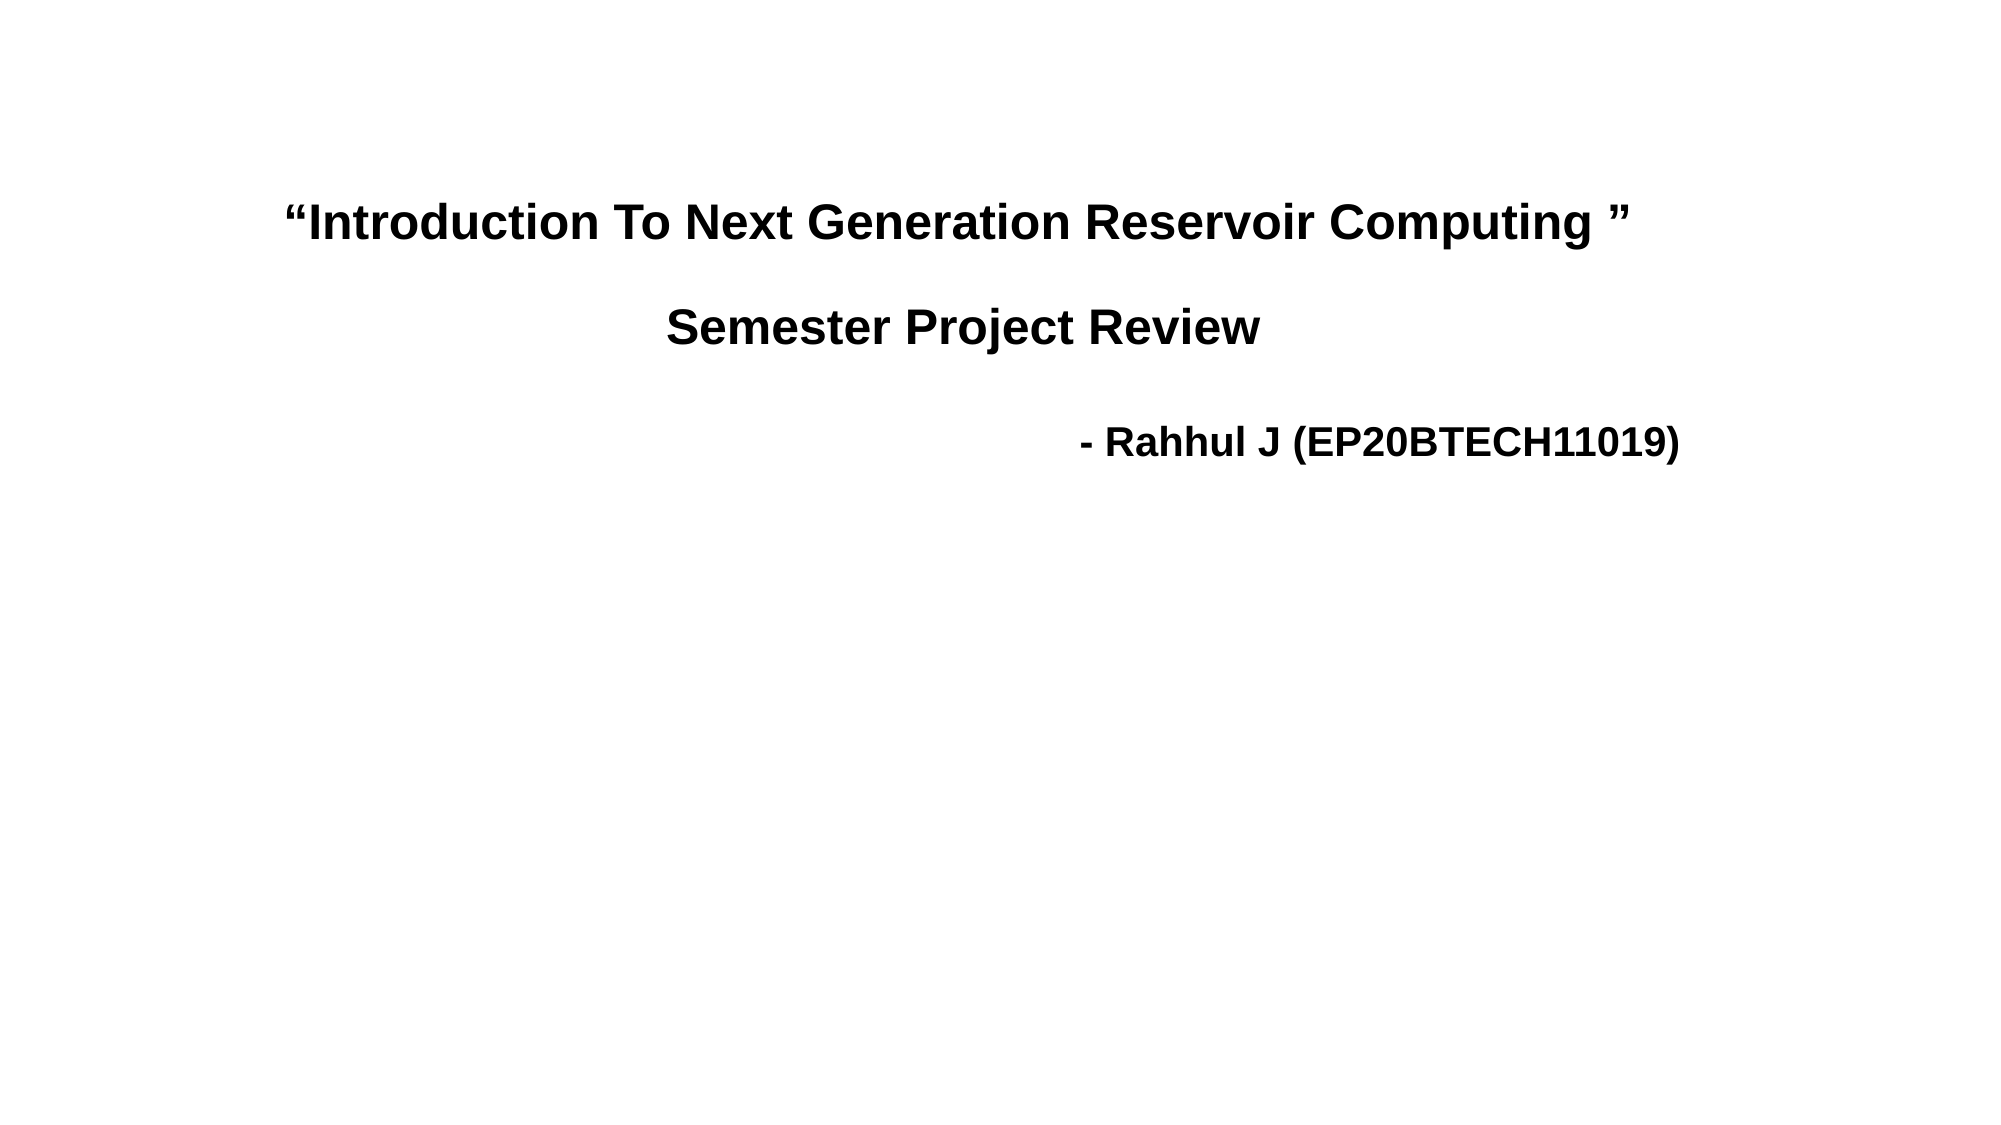

“Introduction To Next Generation Reservoir Computing ”

 Semester Project Review

 - Rahhul J (EP20BTECH11019)